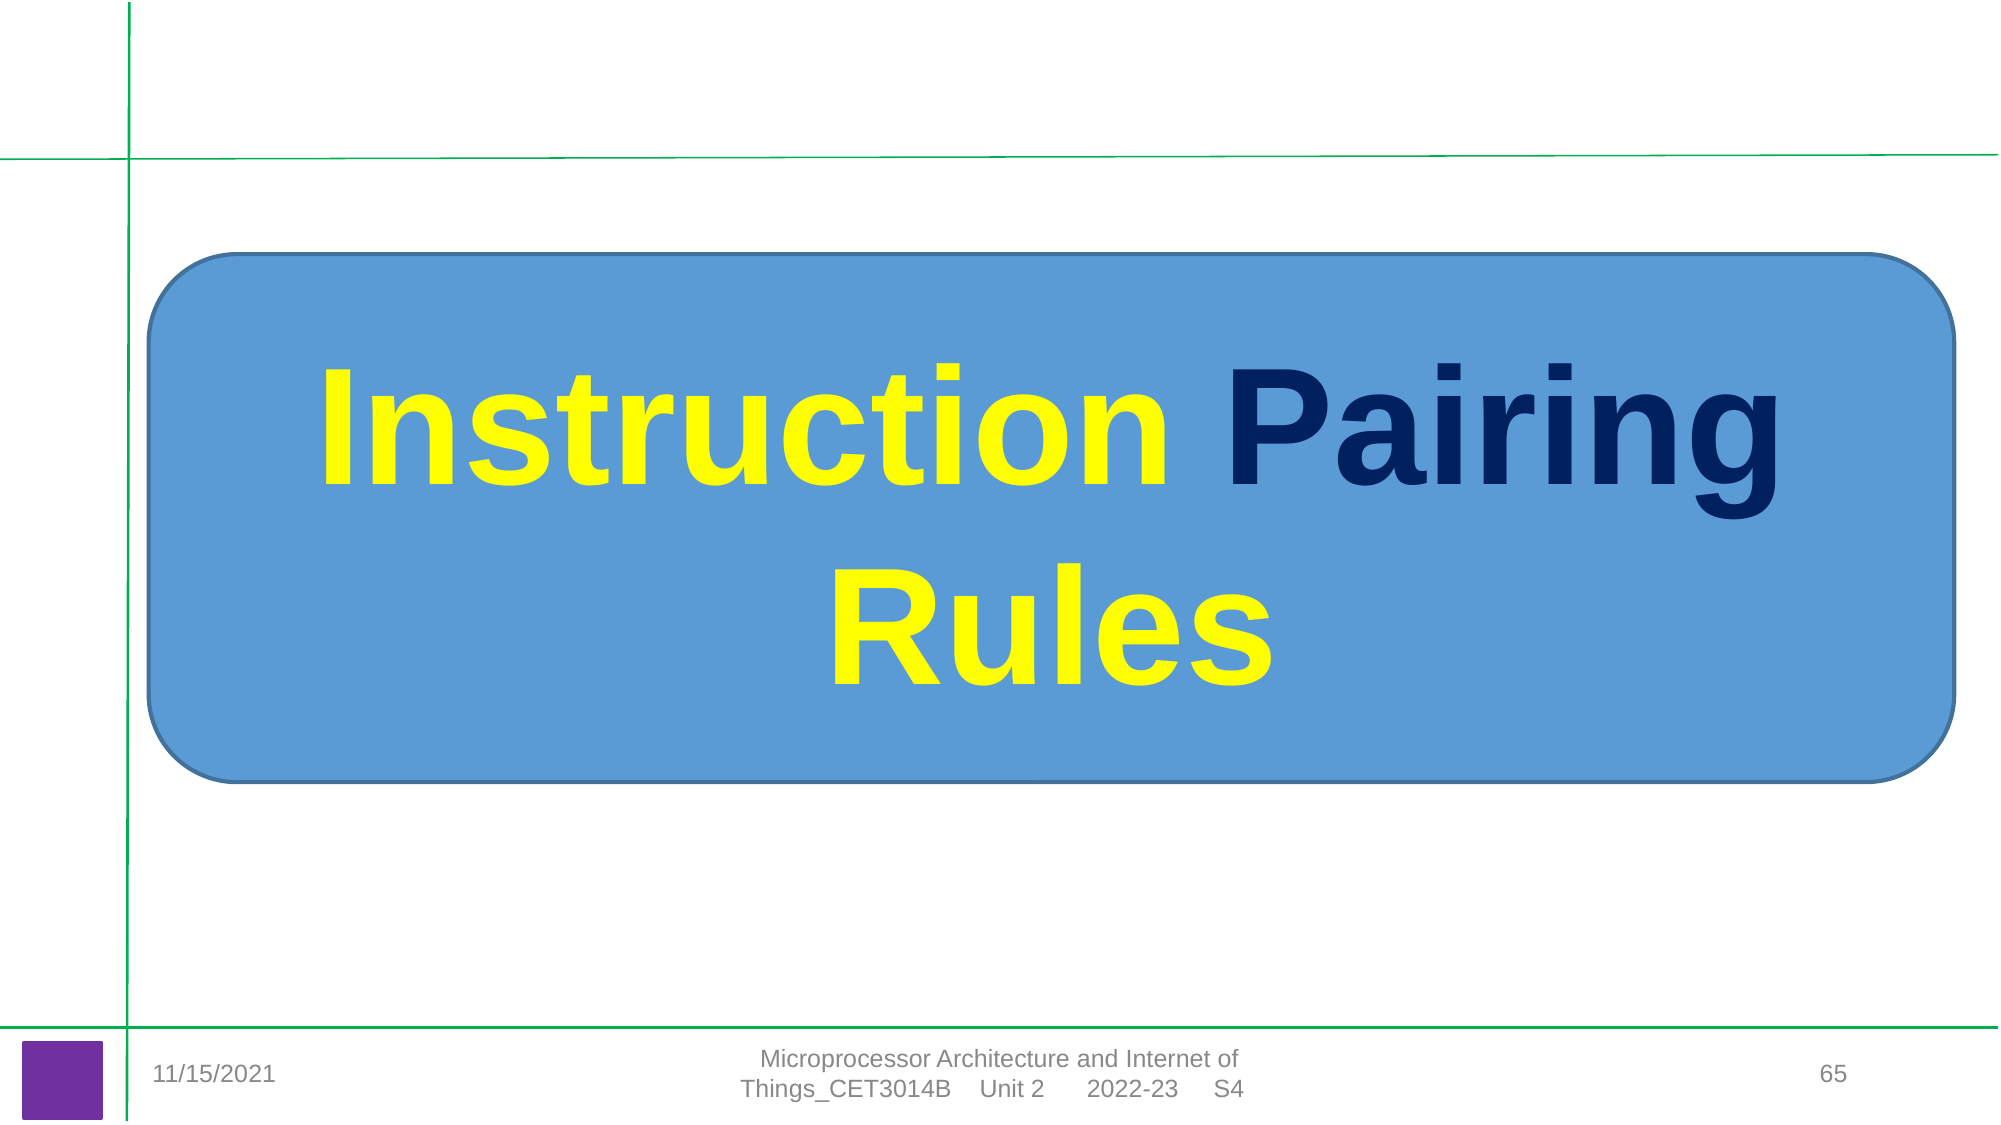

#
Instruction Pairing Rules

11/15/2021
Microprocessor Architecture and Internet of Things_CET3014B    Unit 2      2022-23     S4
65